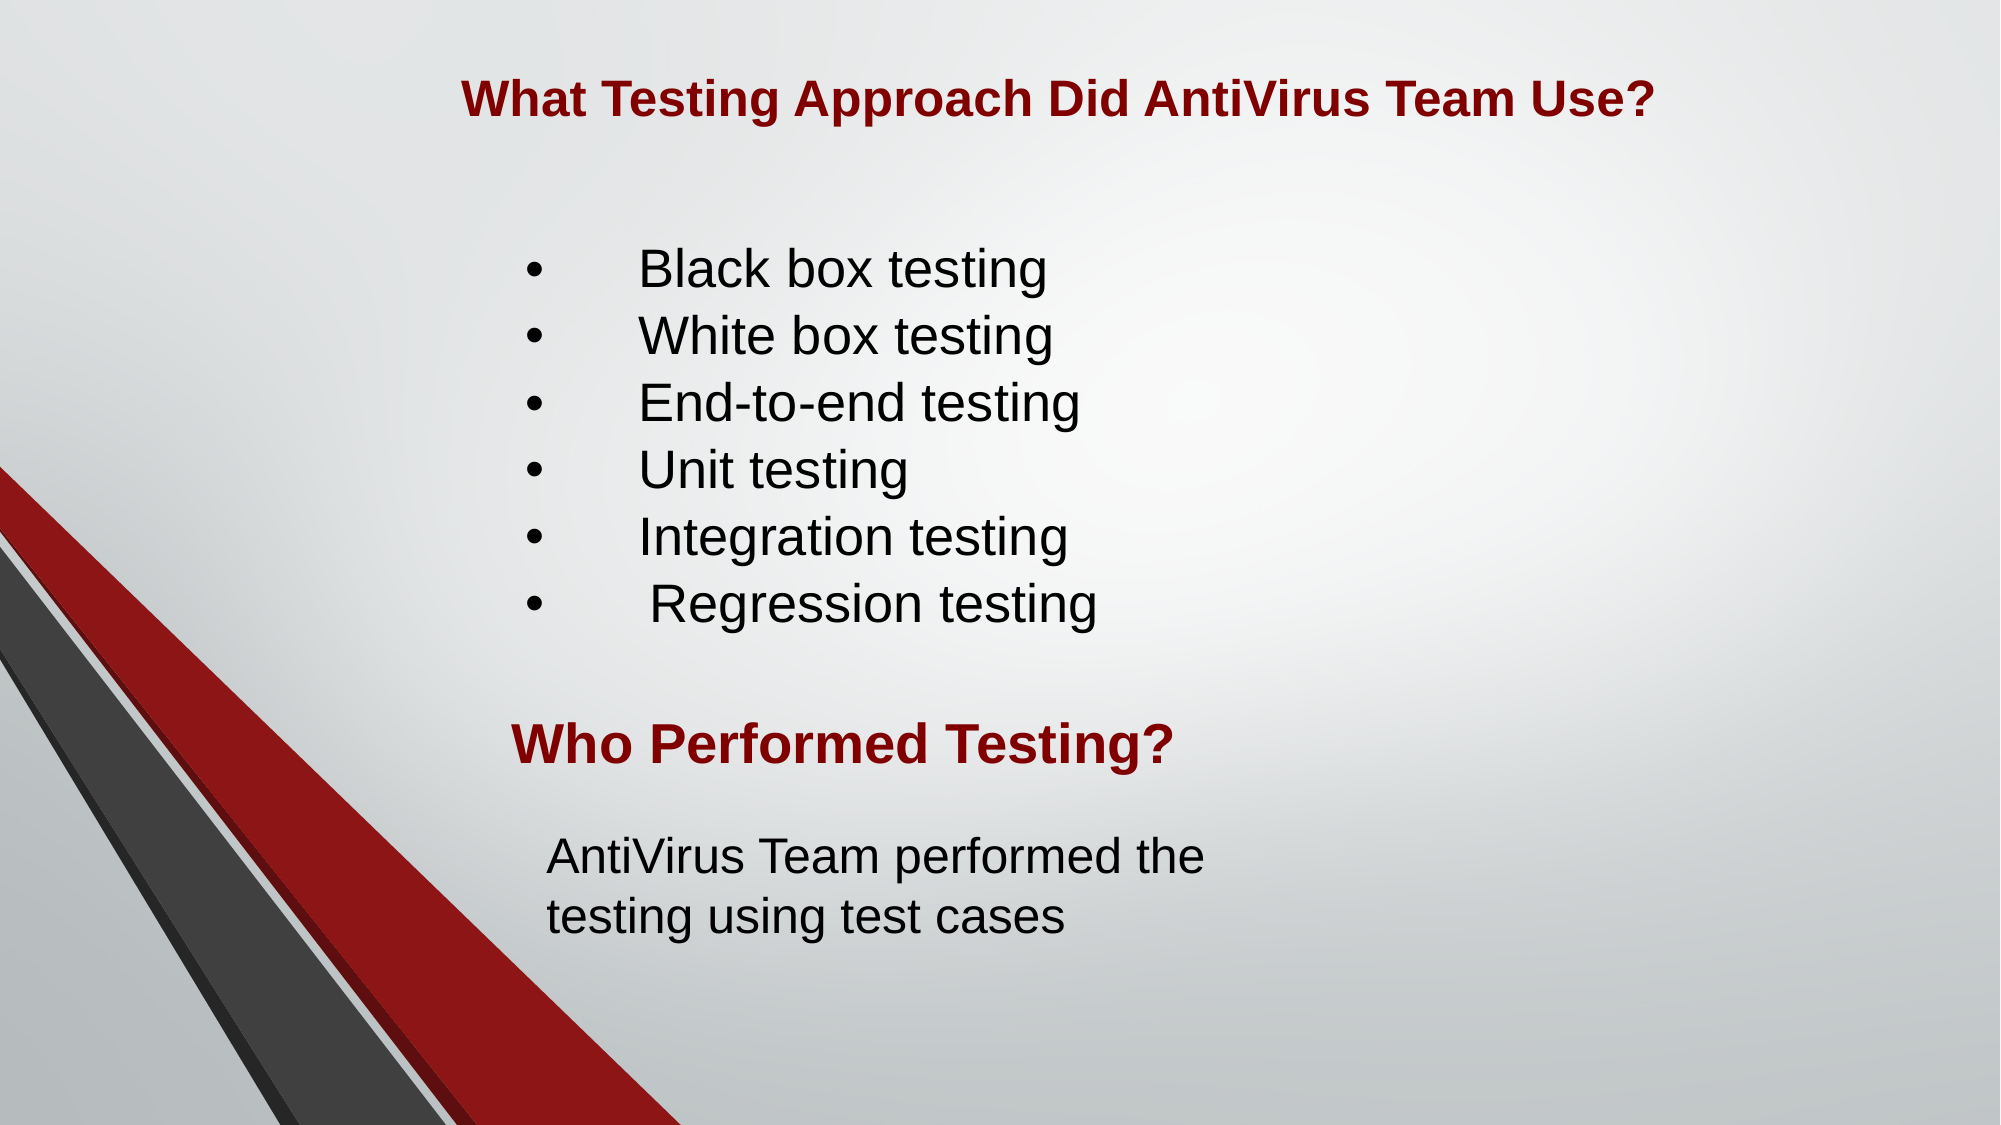

What Testing Approach Did AntiVirus Team Use?

Black box testing
White box testing
End-to-end testing
Unit testing
Integration testing
  Regression testing

Who Performed Testing?
AntiVirus Team performed the testing using test cases